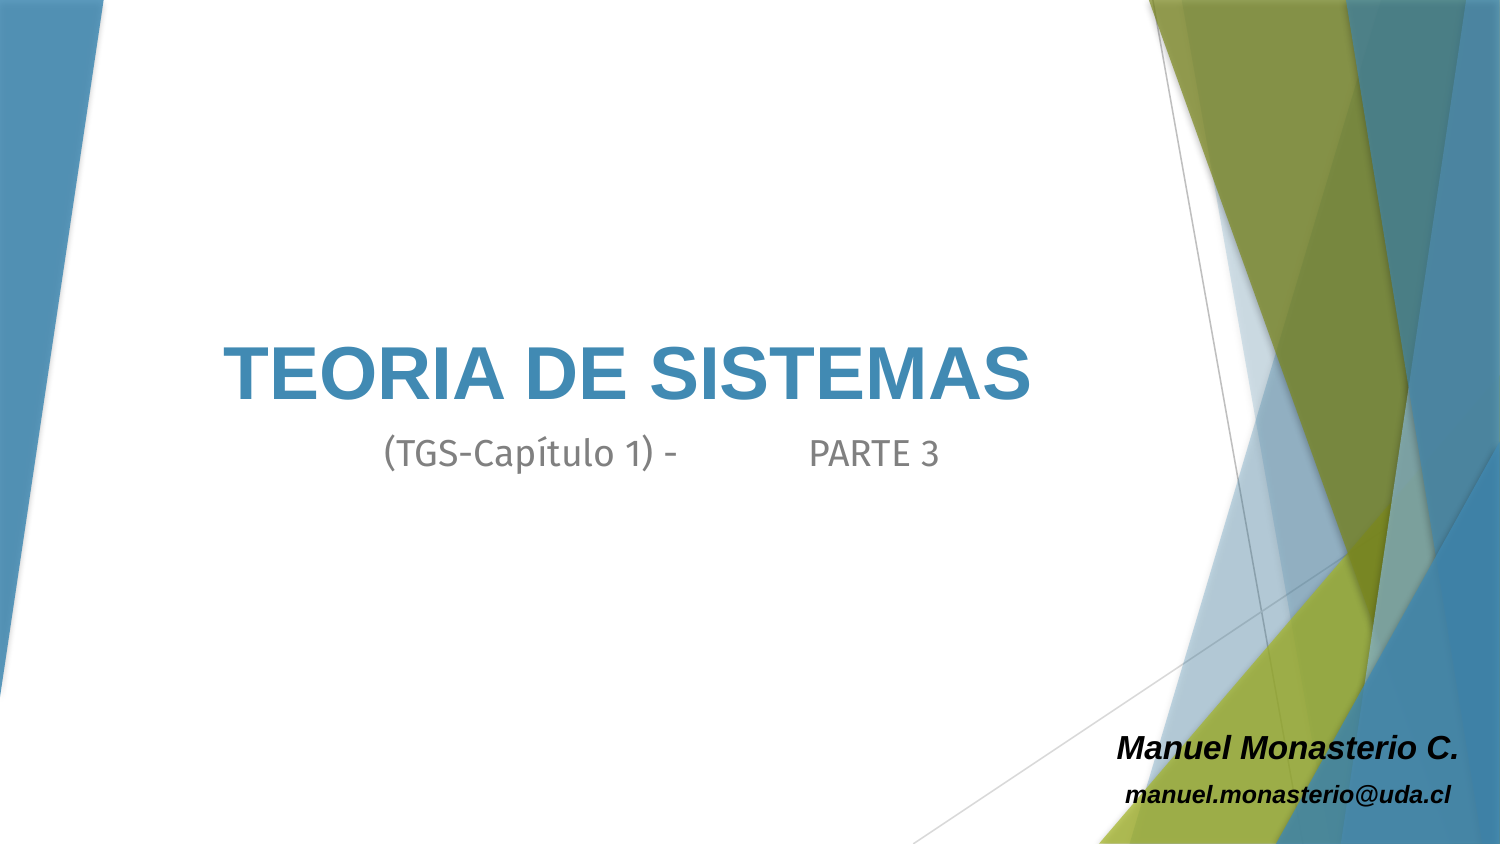

# TEORIA DE SISTEMAS
(TGS-Capítulo 1) -             PARTE 3
Manuel Monasterio C.
manuel.monasterio@uda.cl